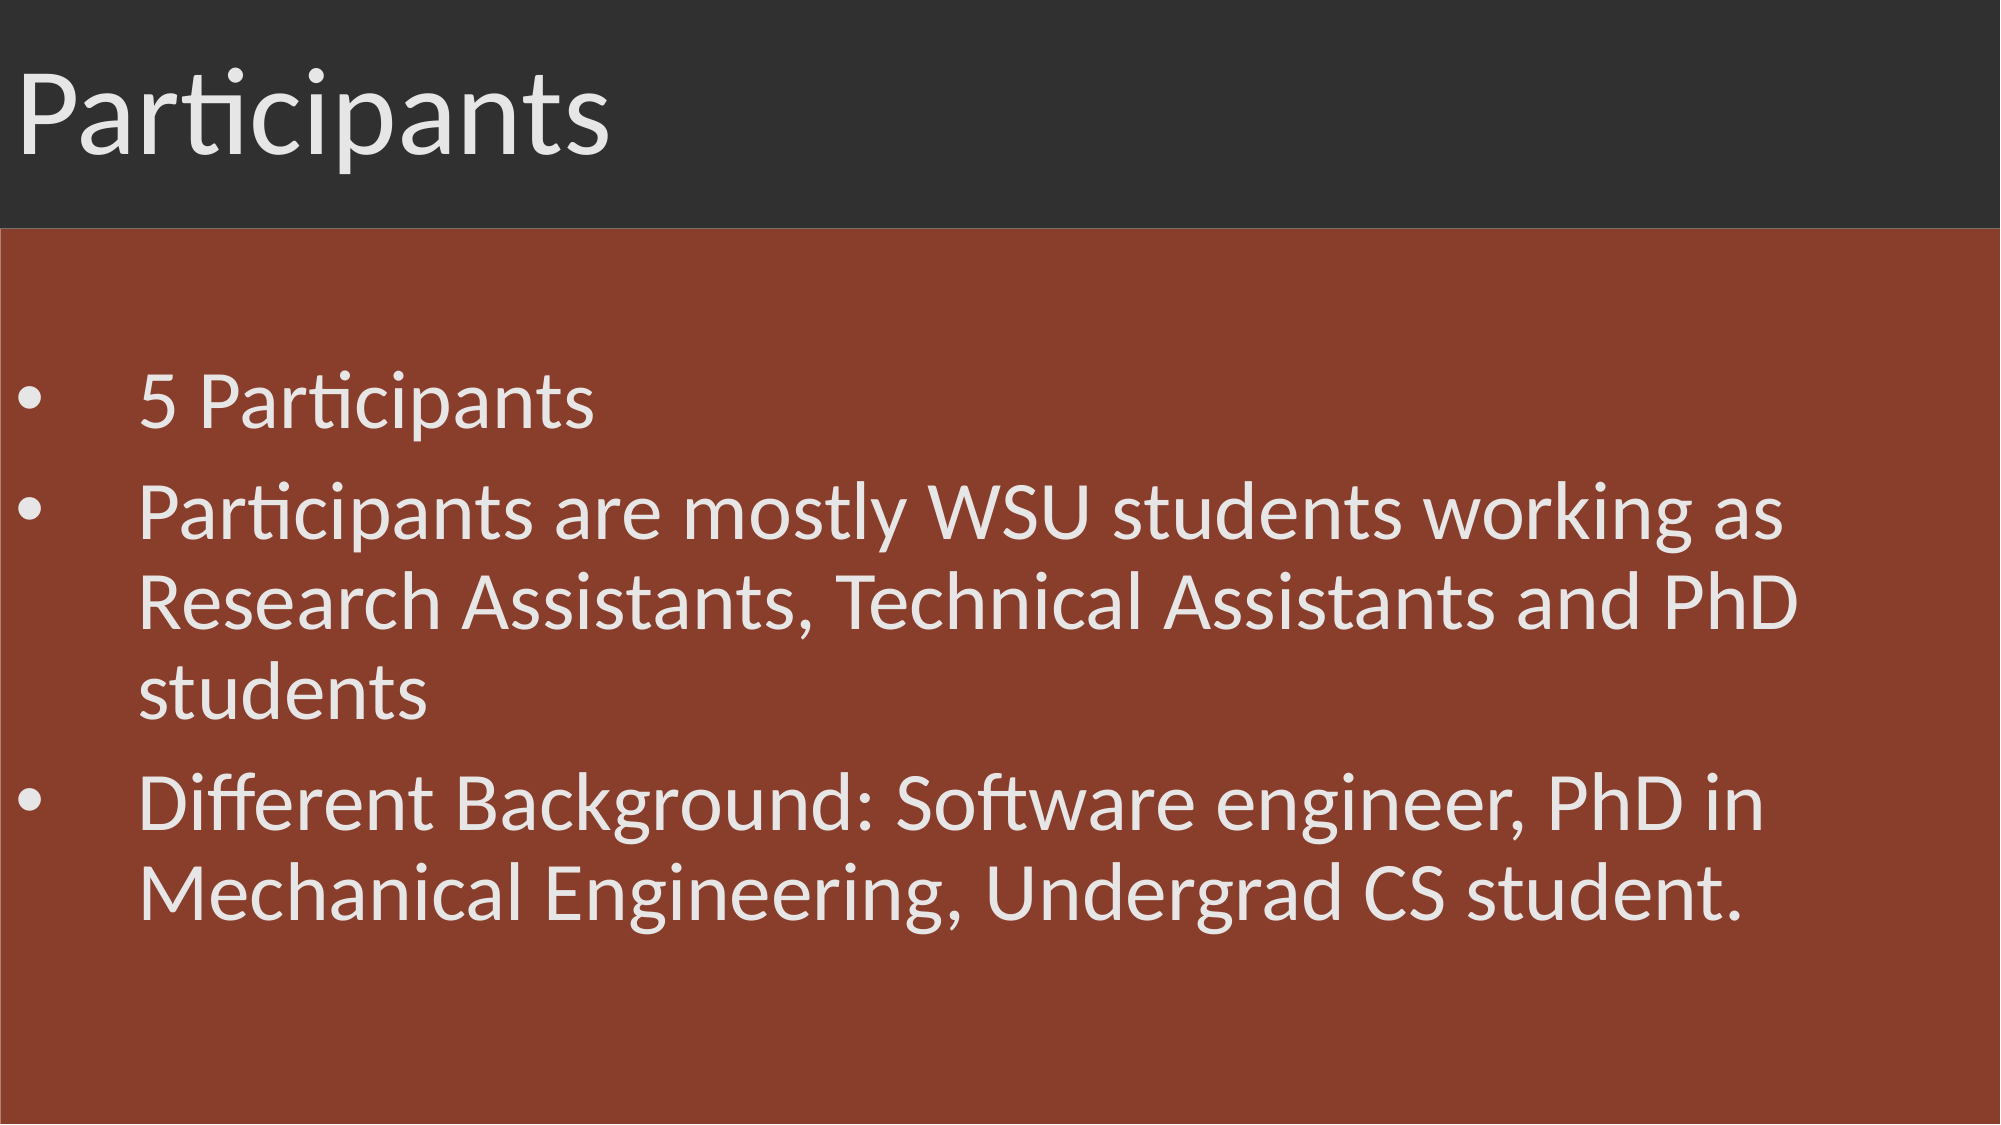

# Participants

5 Participants
Participants are mostly WSU students working as Research Assistants, Technical Assistants and PhD students
Different Background: Software engineer, PhD in Mechanical Engineering, Undergrad CS student.